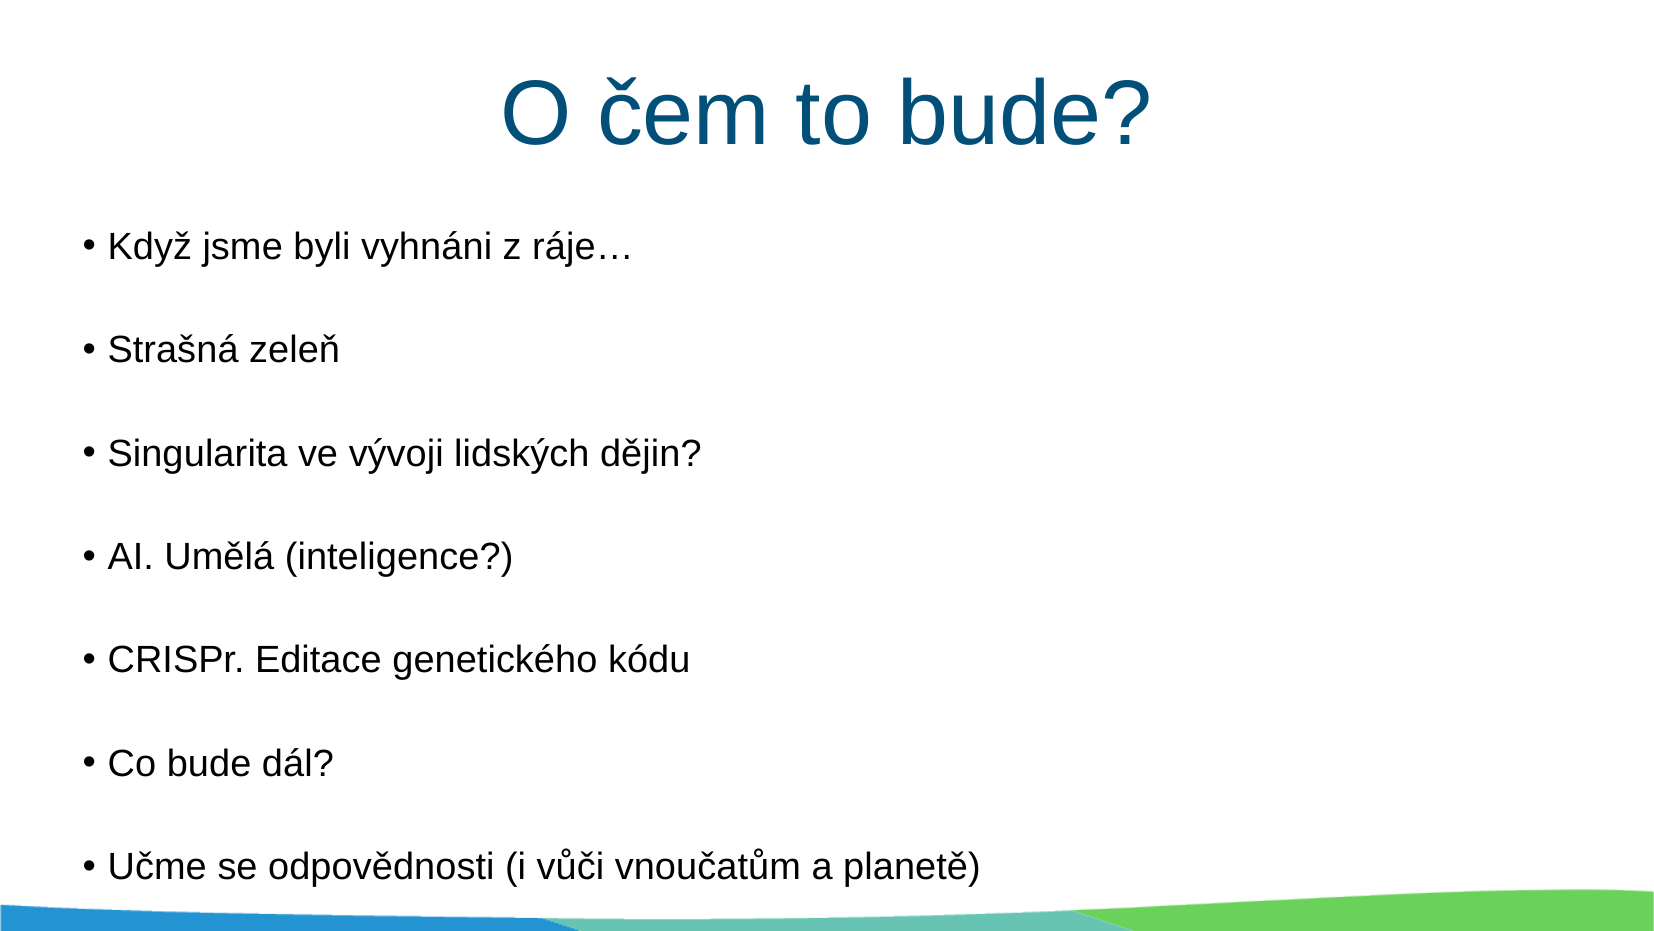

# O čem to bude?
Když jsme byli vyhnáni z ráje…

Strašná zeleň

Singularita ve vývoji lidských dějin?

AI. Umělá (inteligence?)

CRISPr. Editace genetického kódu

Co bude dál?

Učme se odpovědnosti (i vůči vnoučatům a planetě)